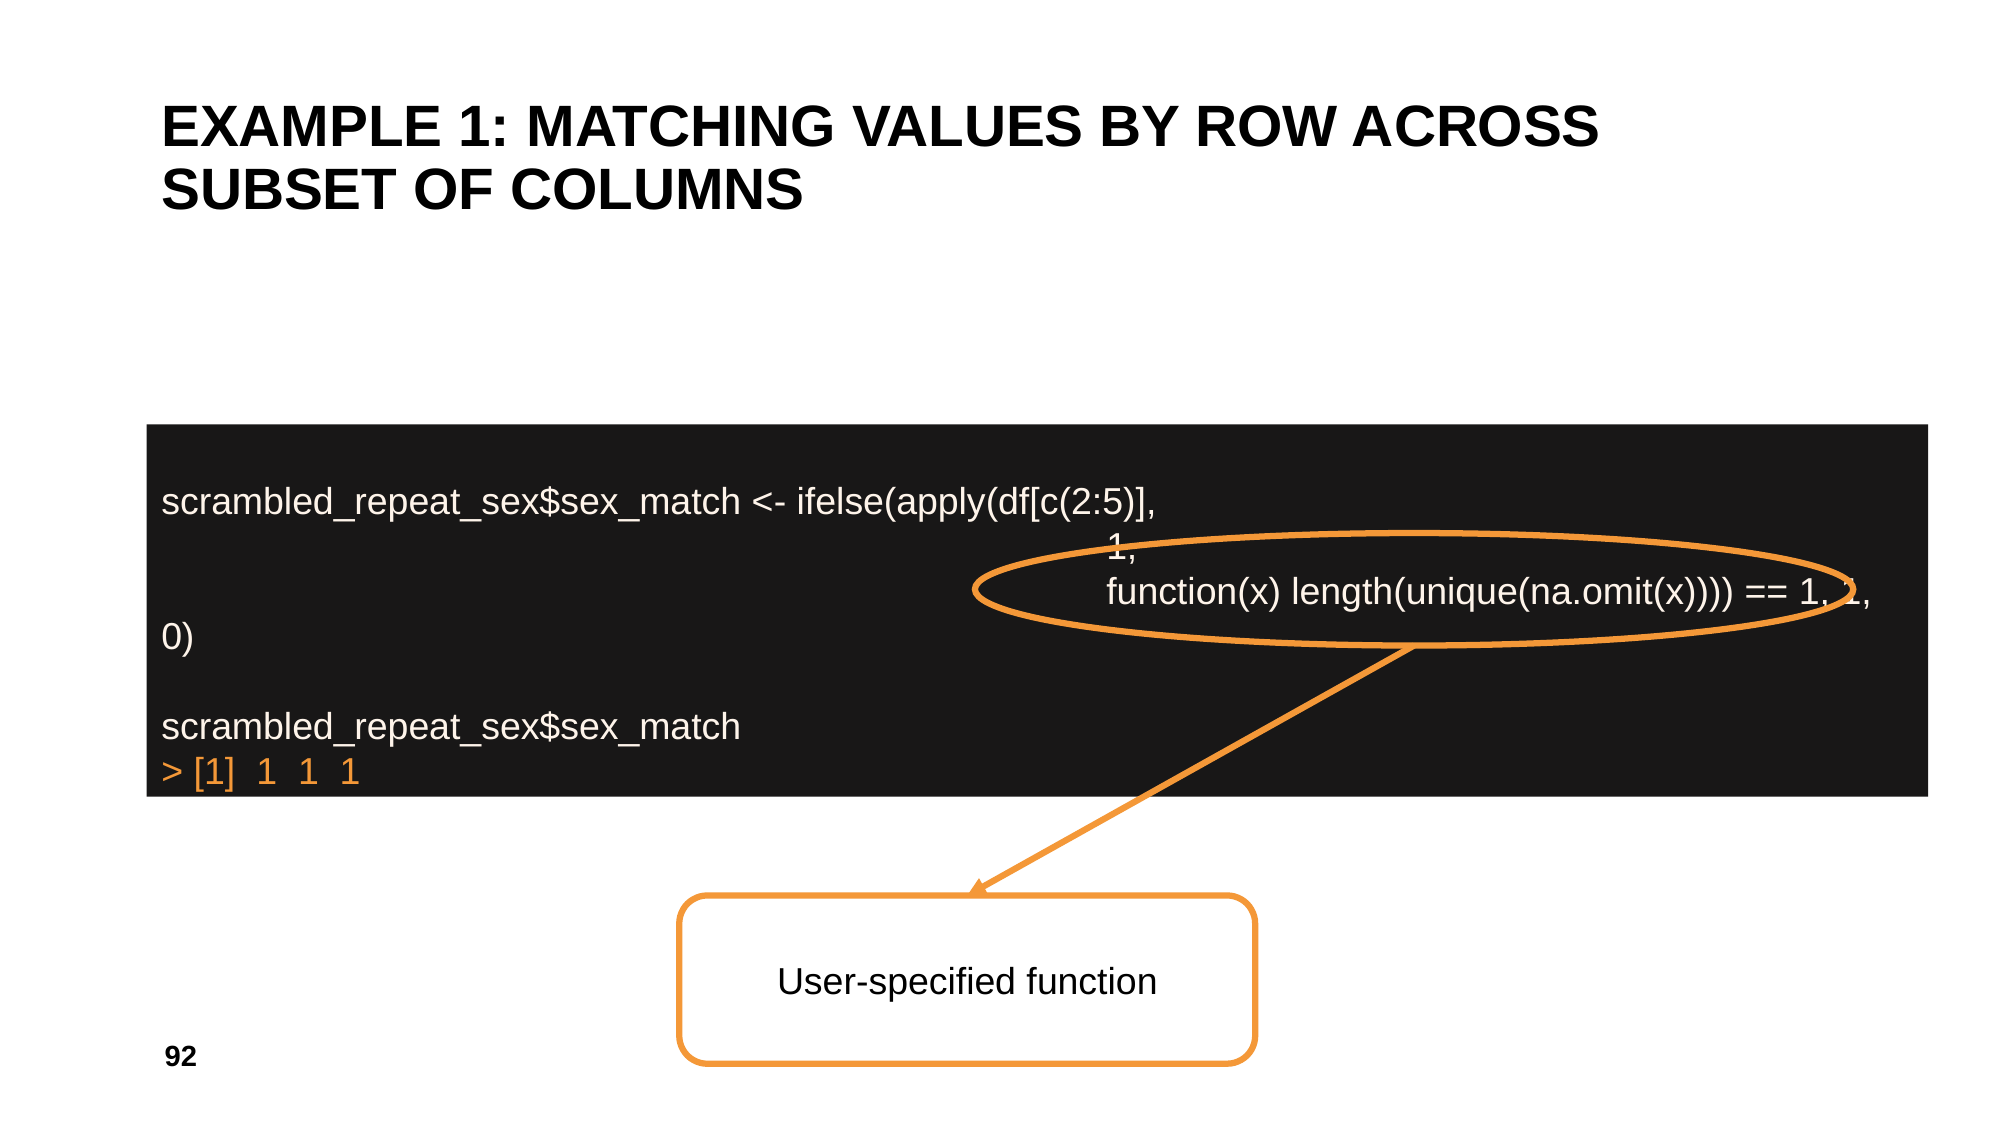

# Example 1: matching values by row across subset of columns

scrambled_repeat_sex$sex_match <- ifelse(apply(df[c(2:5)],
                                                                                          1,
                                                                                          function(x) length(unique(na.omit(x)))) == 1, 1, 0)

scrambled_repeat_sex$sex_match
> [1]  1  1  1

User-specified function
92